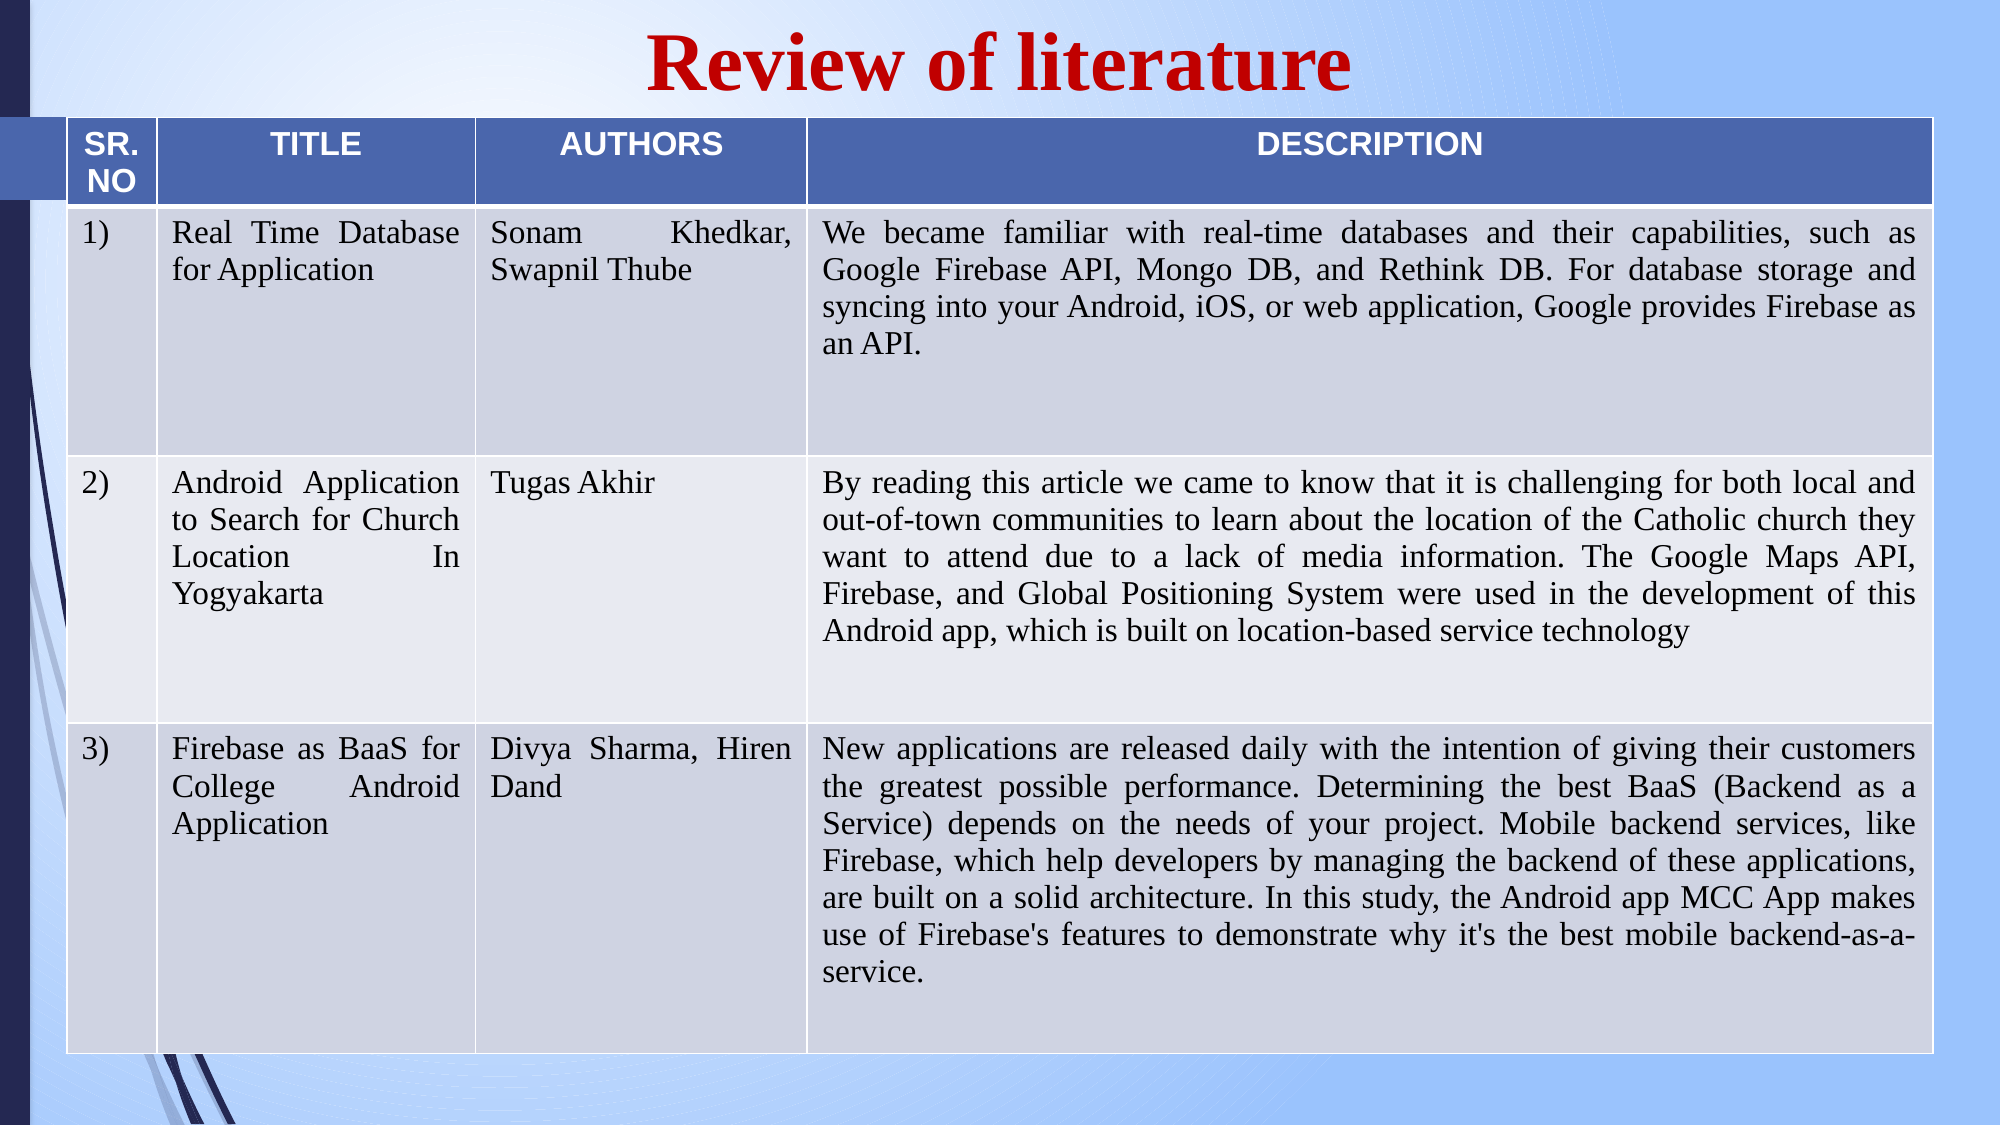

# Review of literature
| SR.NO | TITLE | AUTHORS | DESCRIPTION |
| --- | --- | --- | --- |
| 1) | Real Time Database for Application | Sonam Khedkar, Swapnil Thube | We became familiar with real-time databases and their capabilities, such as Google Firebase API, Mongo DB, and Rethink DB. For database storage and syncing into your Android, iOS, or web application, Google provides Firebase as an API. |
| 2) | Android Application to Search for Church Location In Yogyakarta | Tugas Akhir | By reading this article we came to know that it is challenging for both local and out-of-town communities to learn about the location of the Catholic church they want to attend due to a lack of media information. The Google Maps API, Firebase, and Global Positioning System were used in the development of this Android app, which is built on location-based service technology |
| 3) | Firebase as BaaS for College Android Application | Divya Sharma, Hiren Dand | New applications are released daily with the intention of giving their customers the greatest possible performance. Determining the best BaaS (Backend as a Service) depends on the needs of your project. Mobile backend services, like Firebase, which help developers by managing the backend of these applications, are built on a solid architecture. In this study, the Android app MCC App makes use of Firebase's features to demonstrate why it's the best mobile backend-as-a-service. |